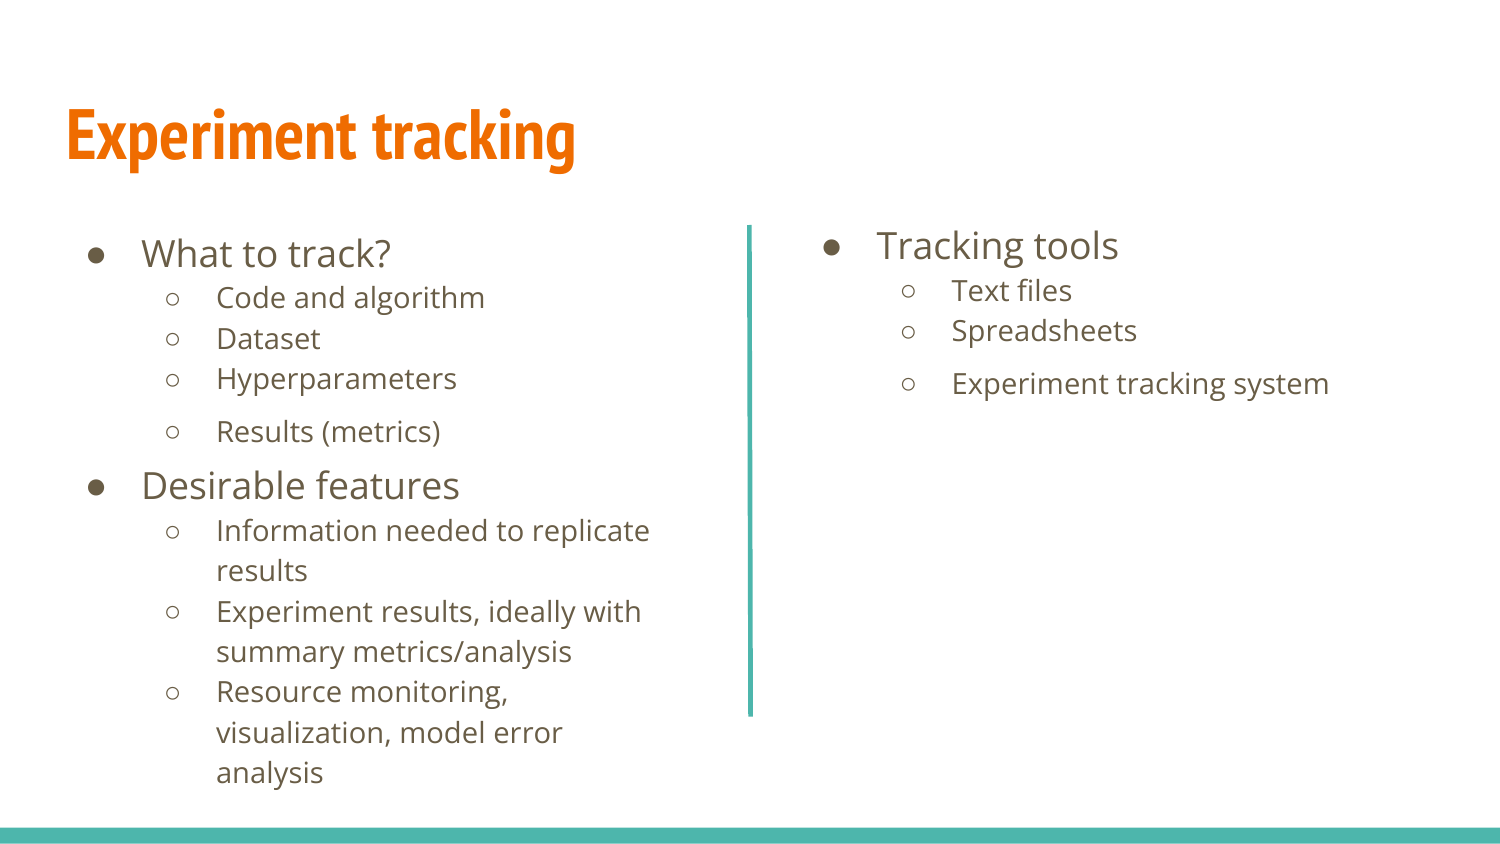

# Experiment tracking
Tracking tools
Text files
Spreadsheets
Experiment tracking system

What to track?
Code and algorithm
Dataset
Hyperparameters
Results (metrics)

Desirable features
Information needed to replicate results
Experiment results, ideally with summary metrics/analysis
Resource monitoring, visualization, model error analysis